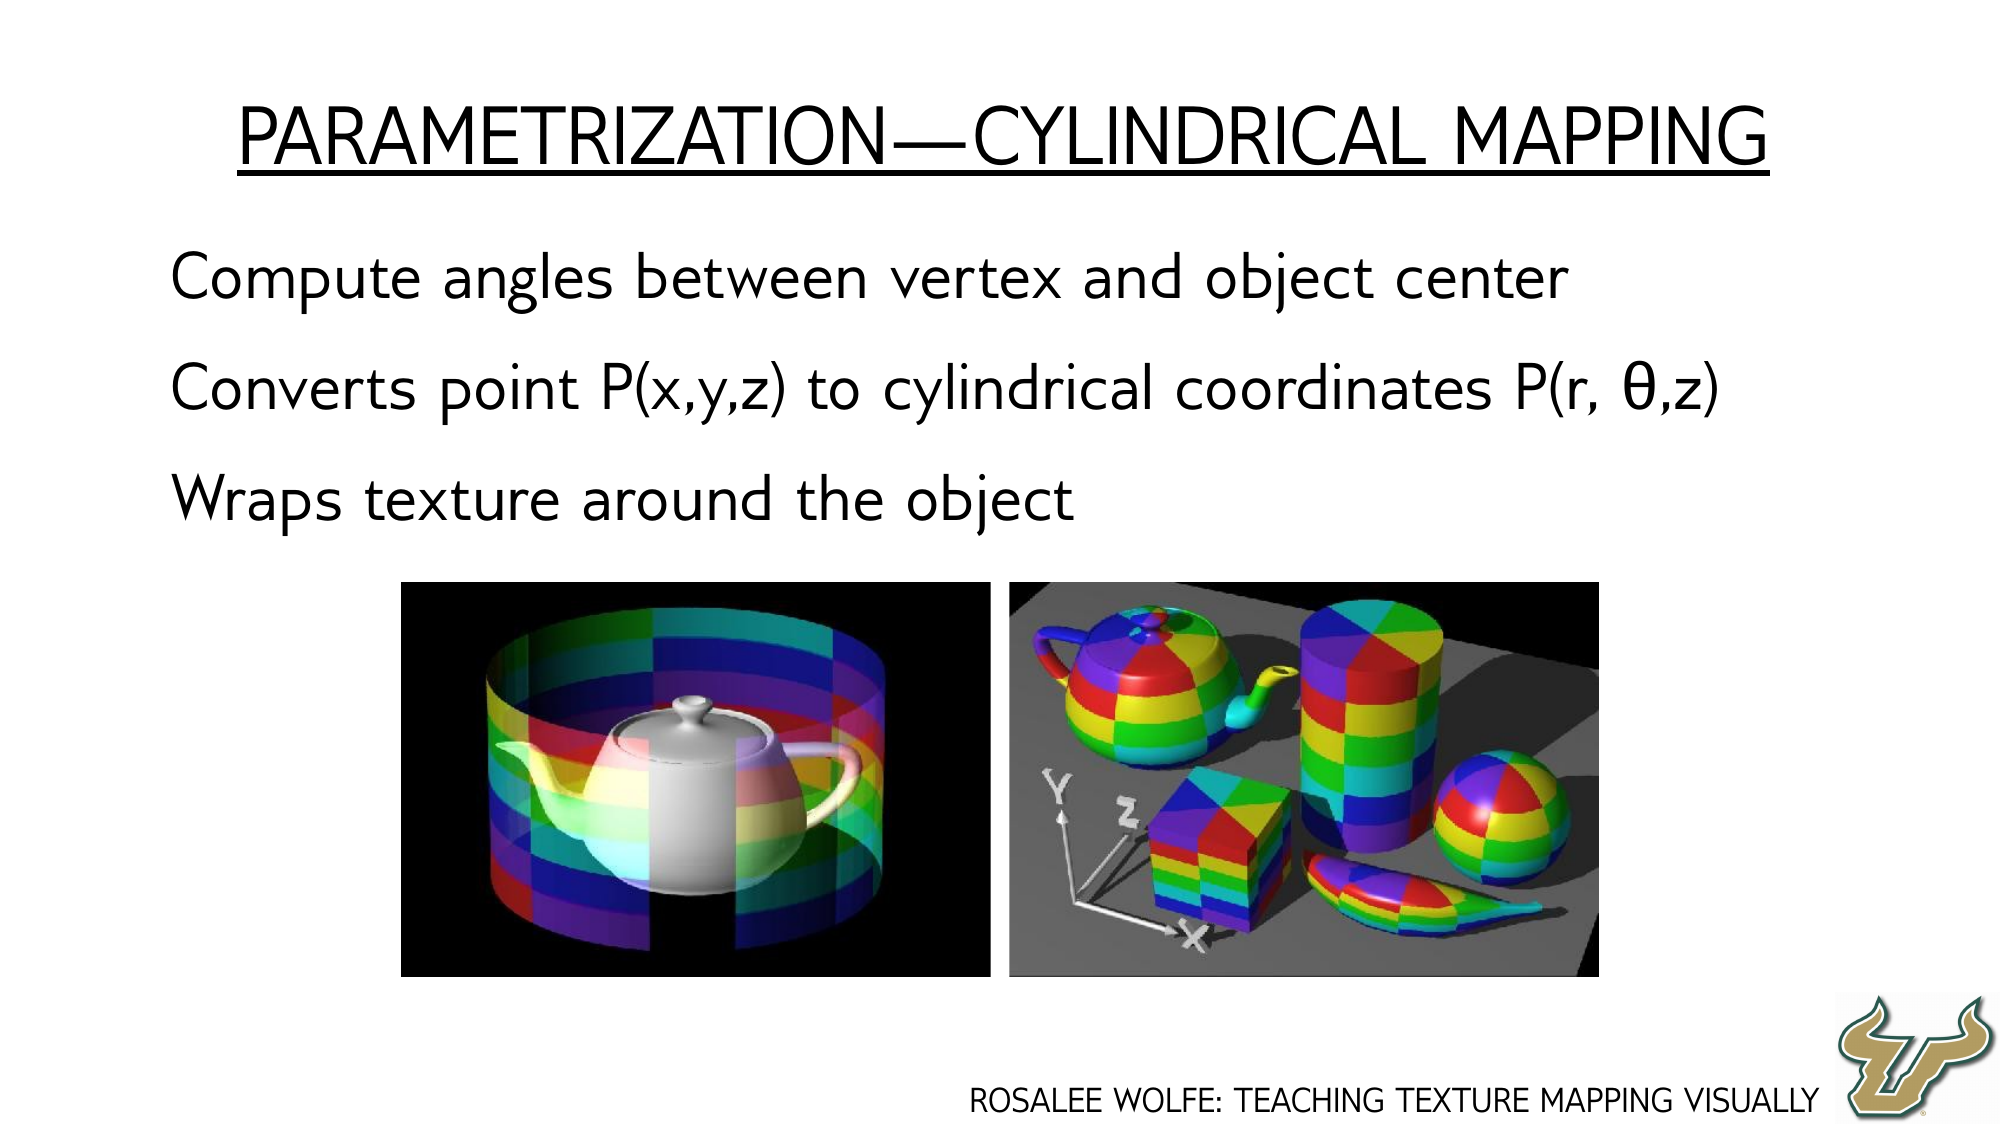

PARAMETRIZATION—Cylindrical mapping
Compute angles between vertex and object center
Converts point P(x,y,z) to cylindrical coordinates P(r, θ,z)
Wraps texture around the object

Rosalee Wolfe: Teaching Texture Mapping Visually
45